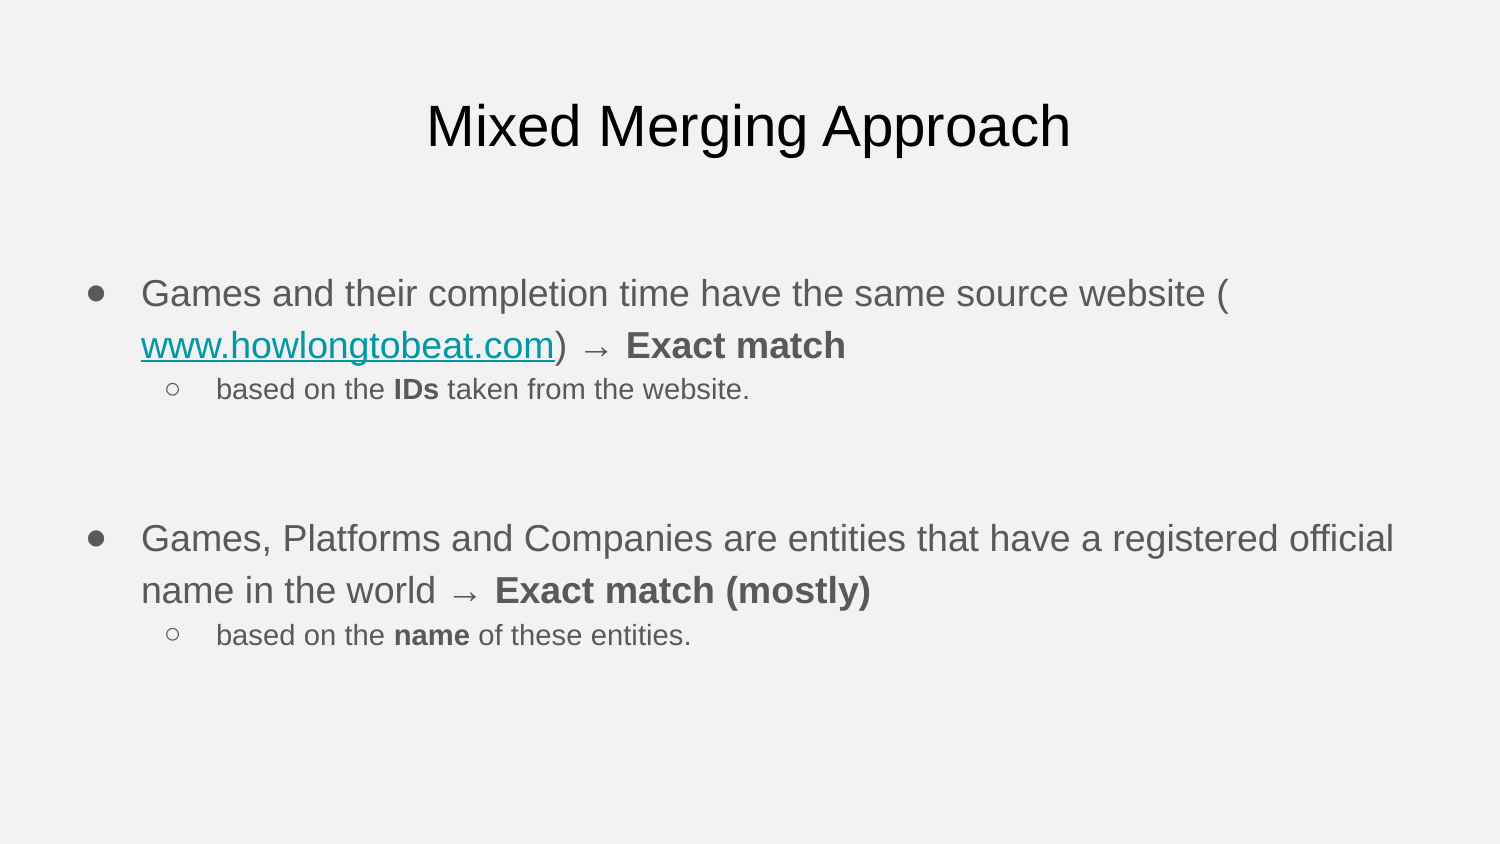

# Mixed Merging Approach
Games and their completion time have the same source website (www.howlongtobeat.com) → Exact match
based on the IDs taken from the website.

Games, Platforms and Companies are entities that have a registered official name in the world → Exact match (mostly)
based on the name of these entities.